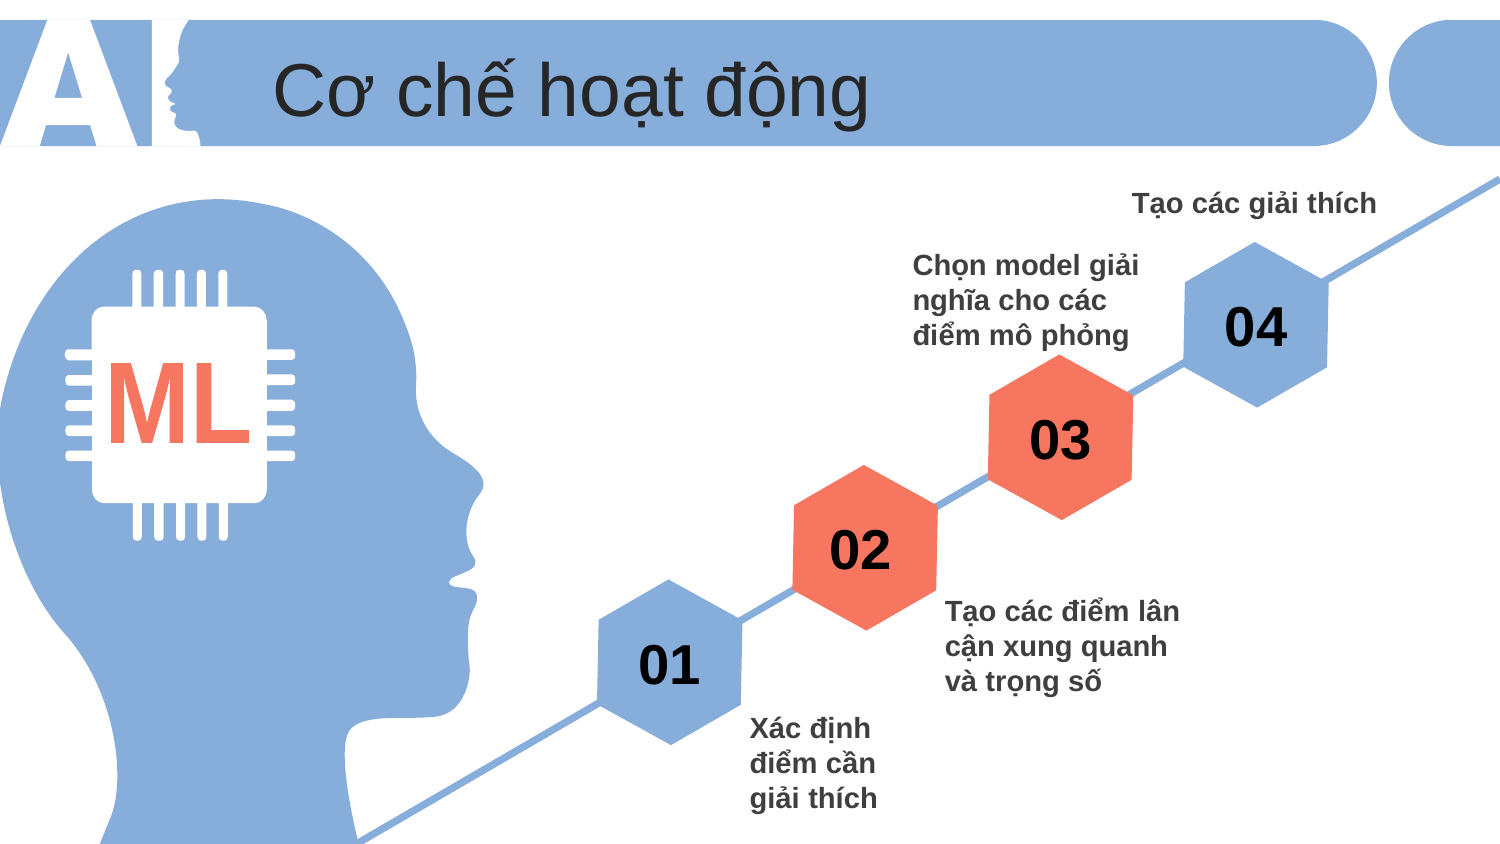

Cơ chế hoạt động

Tạo các giải thích

Chọn model giải nghĩa cho các điểm mô phỏng

04
ML

03

02
Tạo các điểm lân cận xung quanh và trọng số

01
Xác định điểm cần giải thích